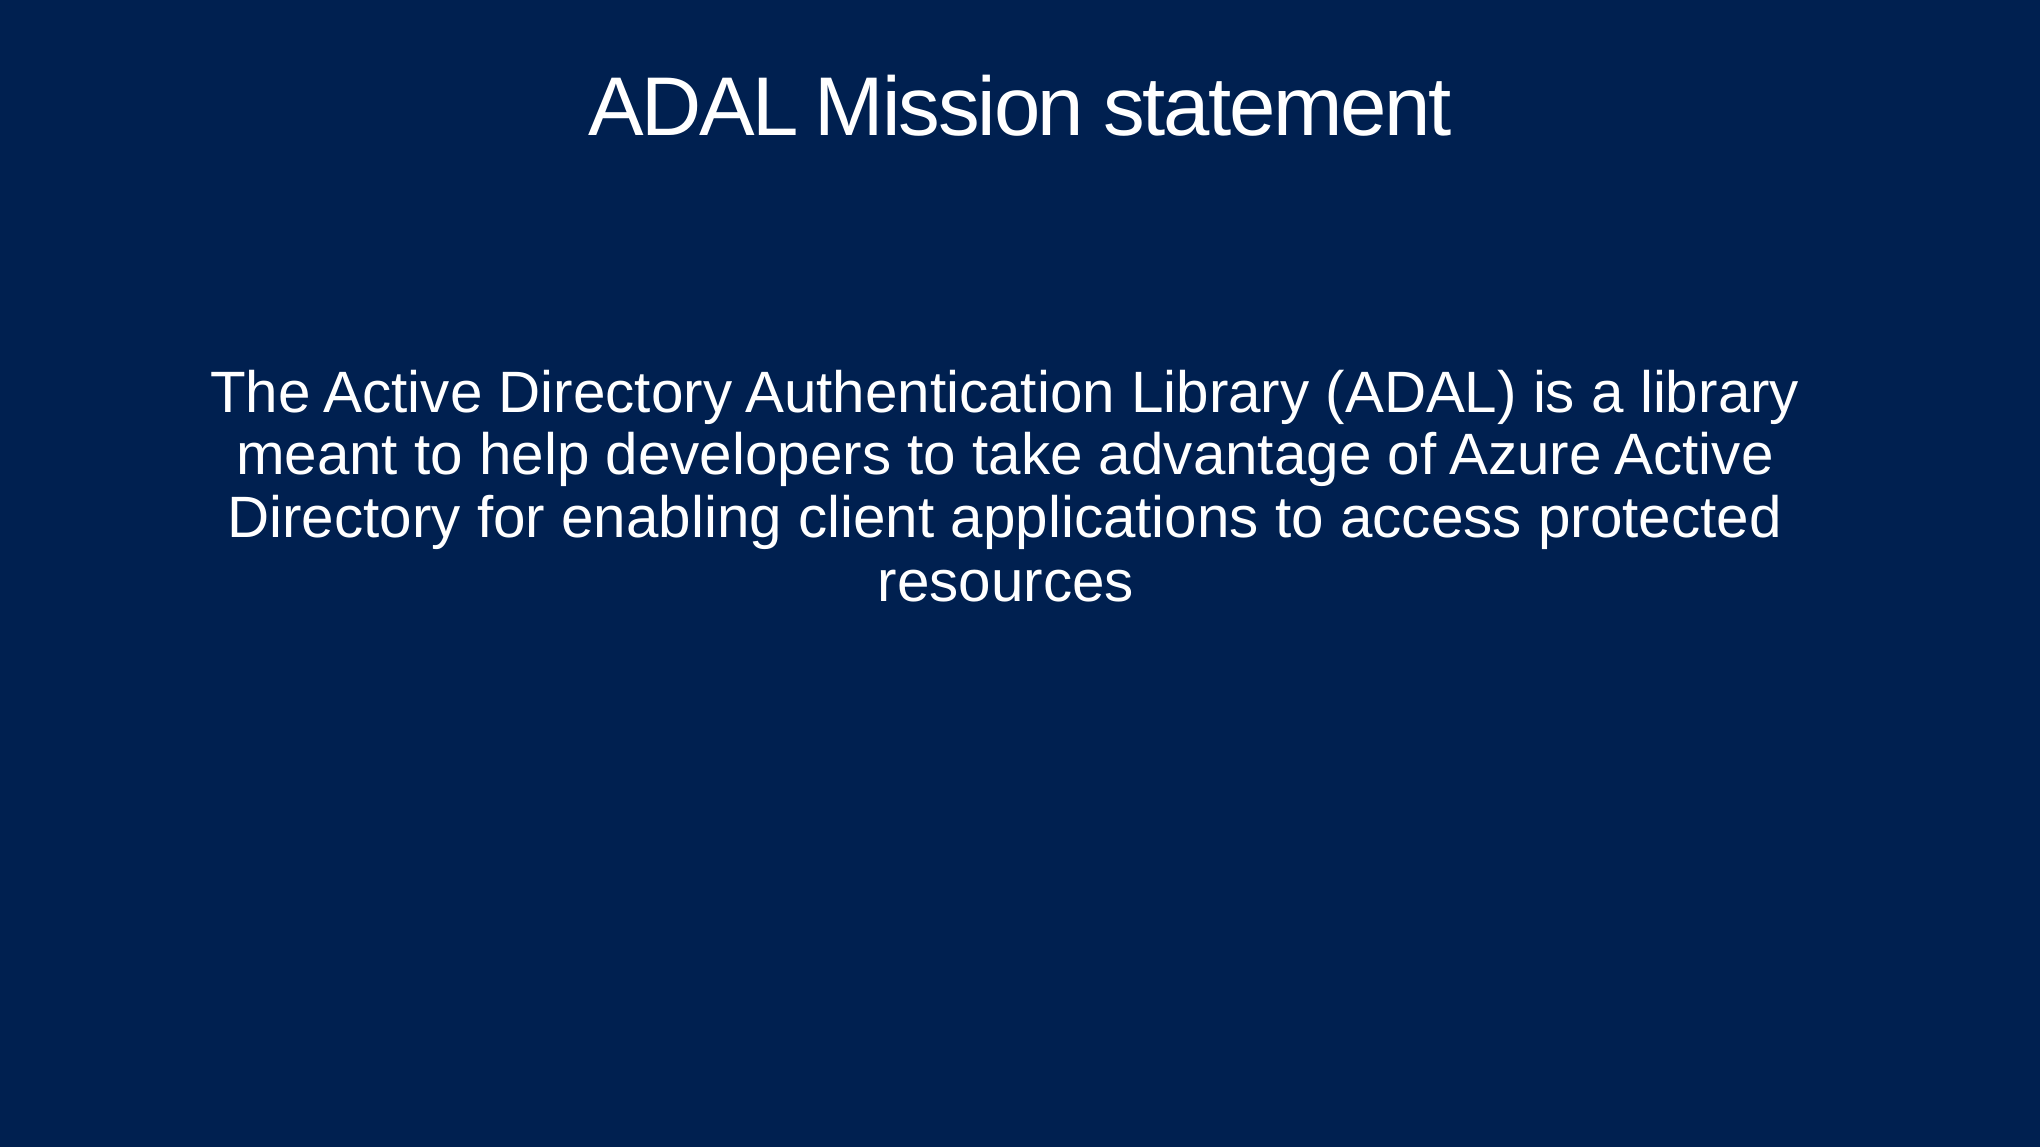

# ADAL Mission statement
The Active Directory Authentication Library (ADAL) is a library meant to help developers to take advantage of Azure Active Directory for enabling client applications to access protected resources